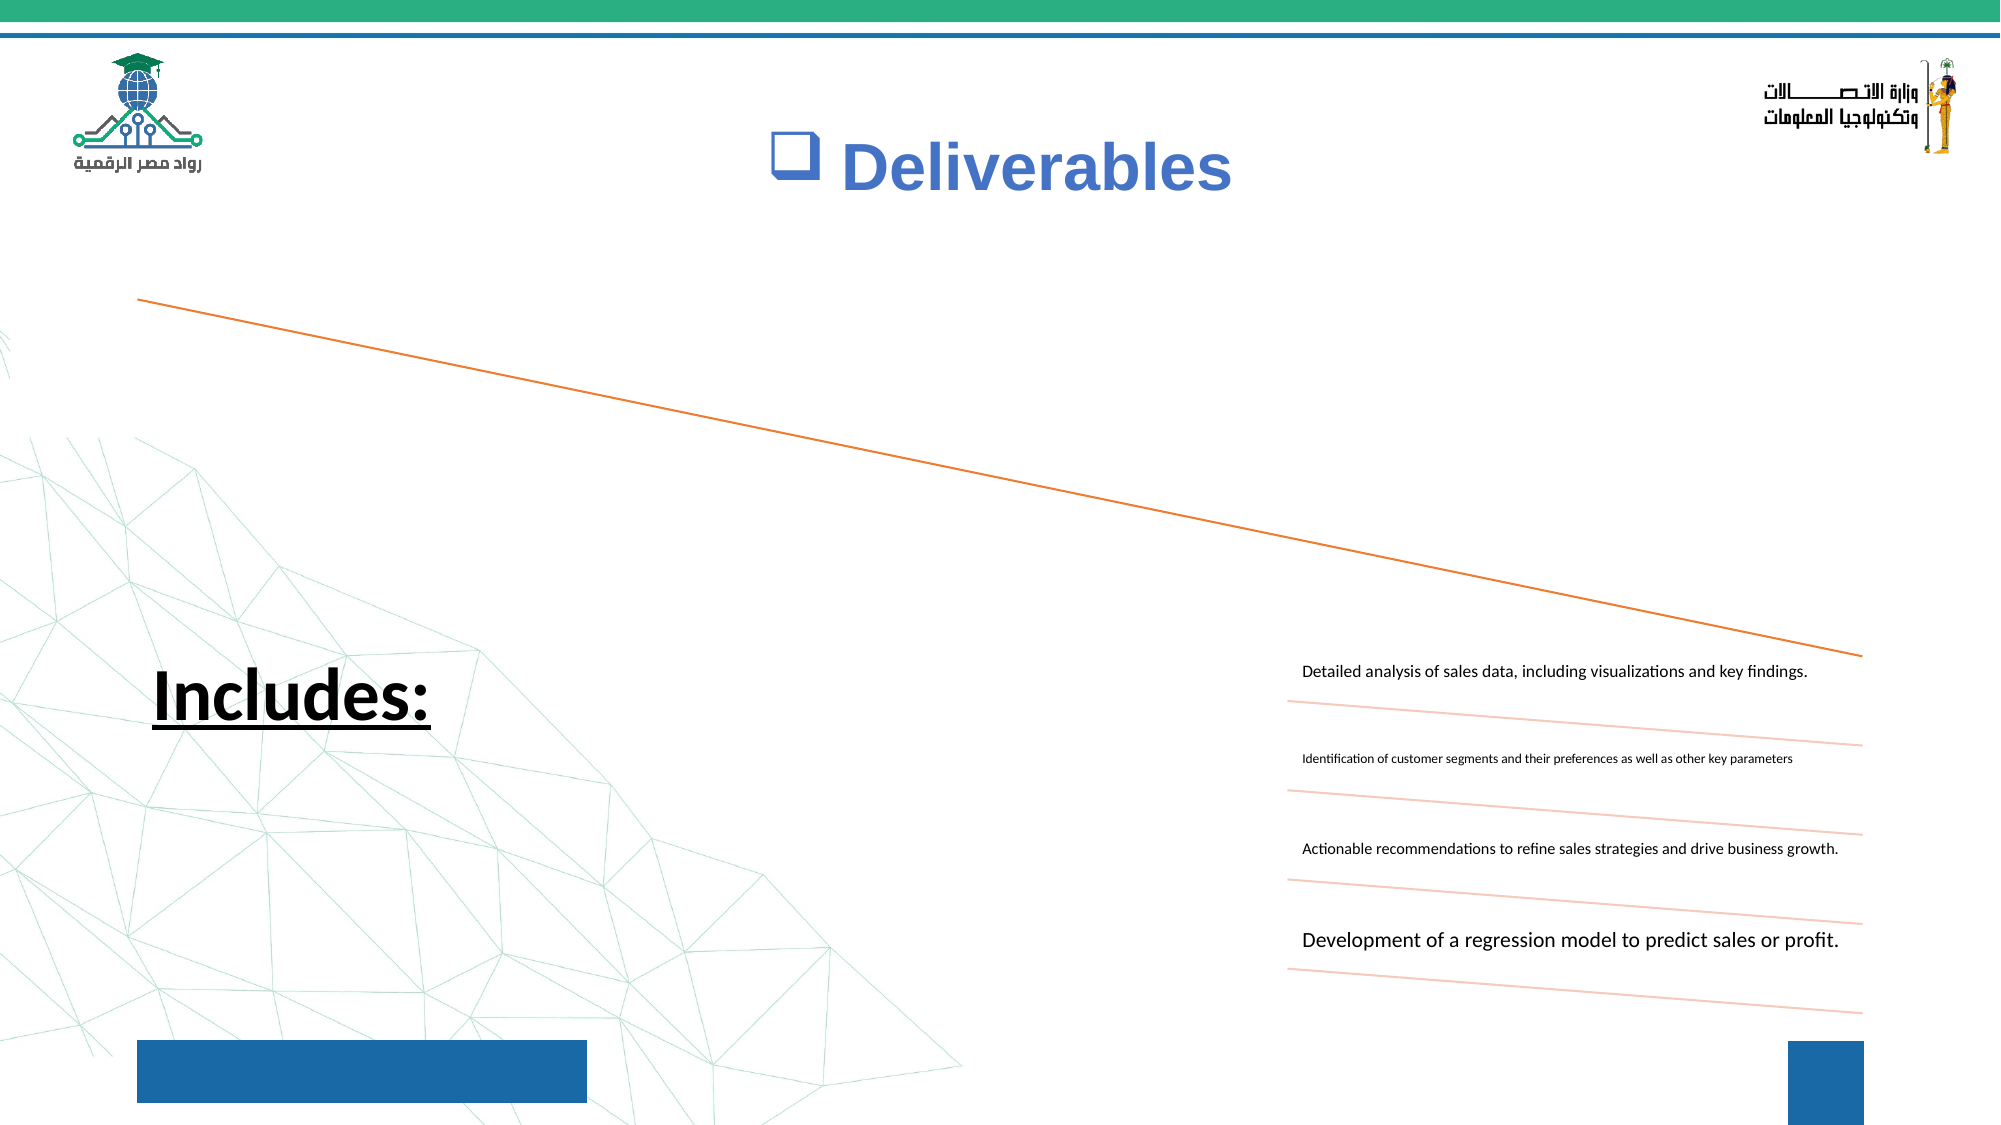

# Deliverables
Includes:
Detailed analysis of sales data, including visualizations and key findings.
Identification of customer segments and their preferences as well as other key parameters
Actionable recommendations to refine sales strategies and drive business growth.
Development of a regression model to predict sales or profit.